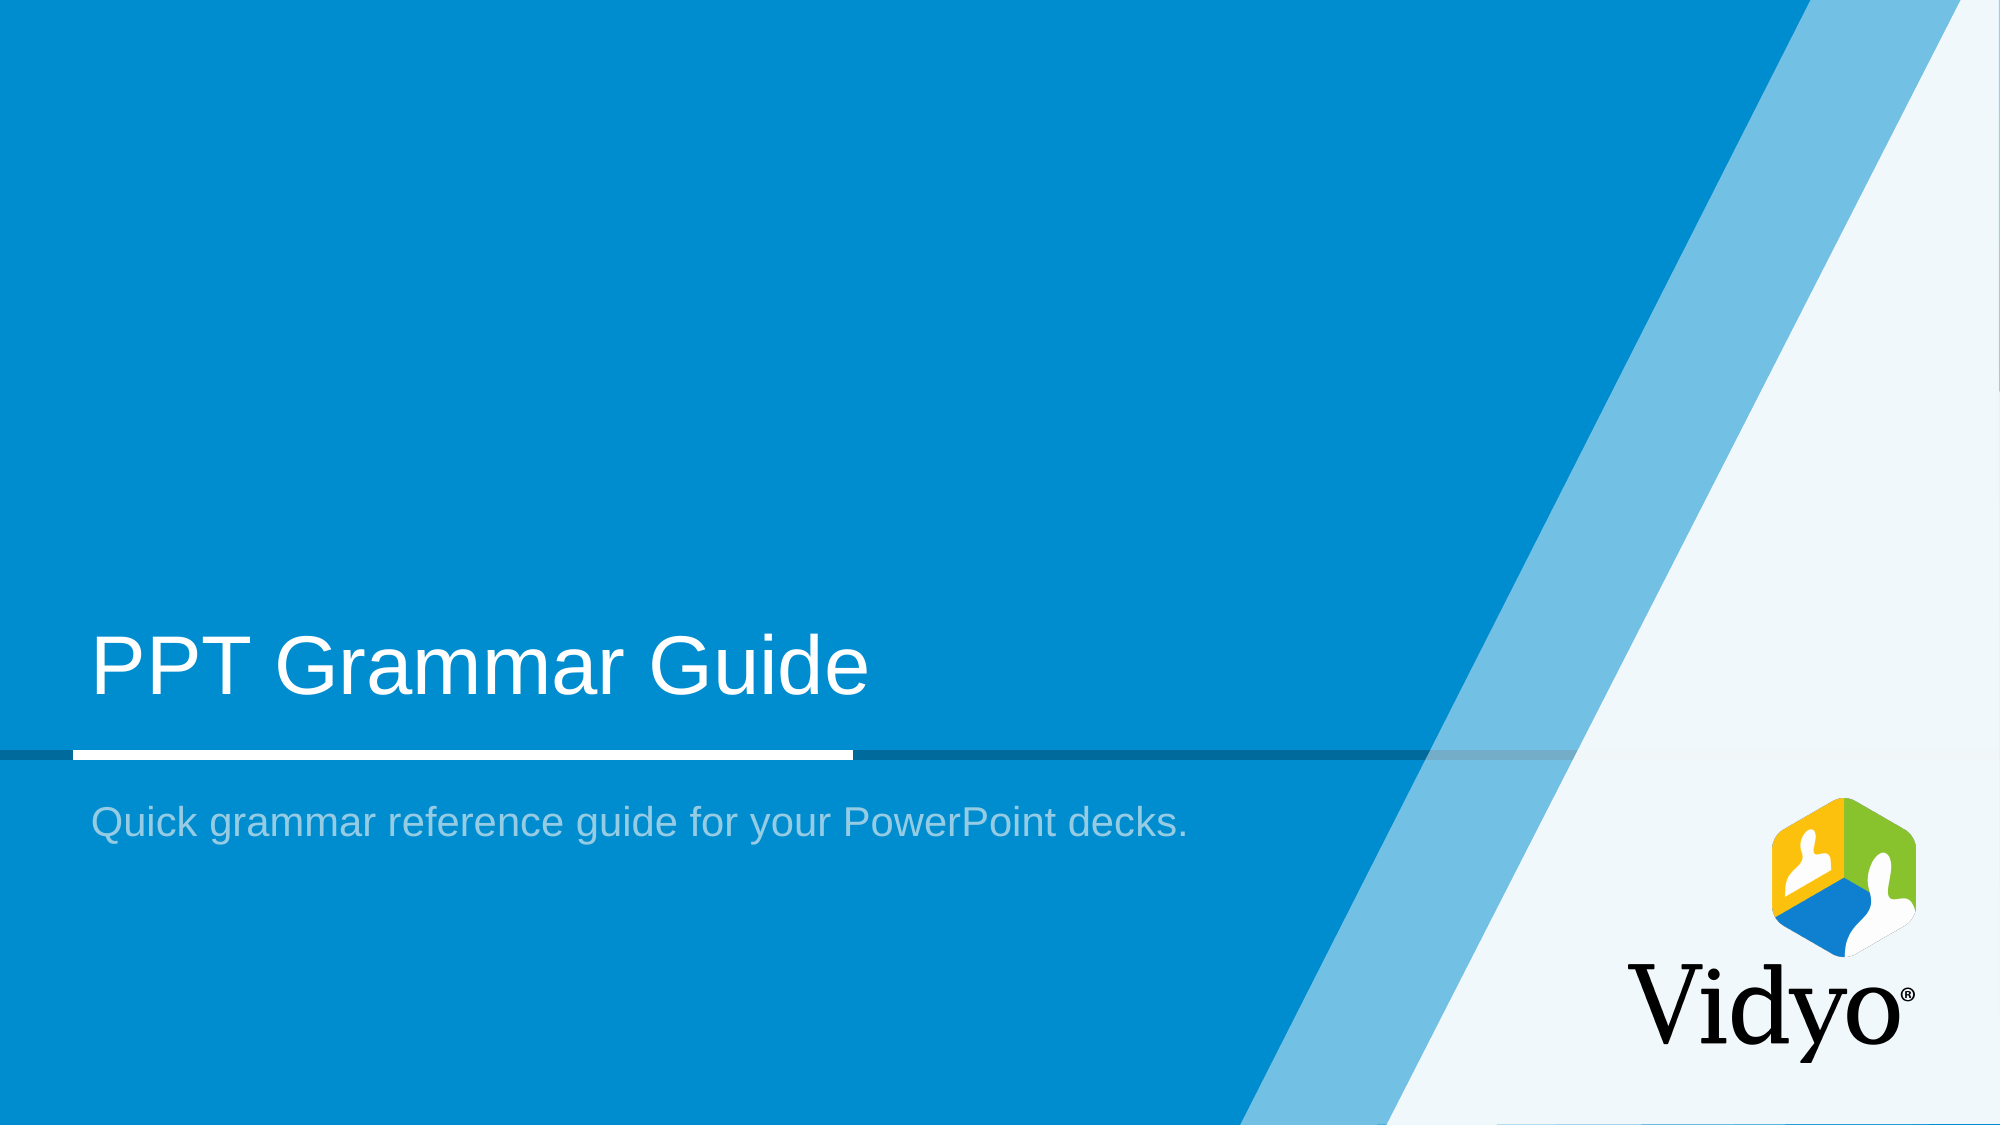

PPT Grammar Guide
Quick grammar reference guide for your PowerPoint decks.